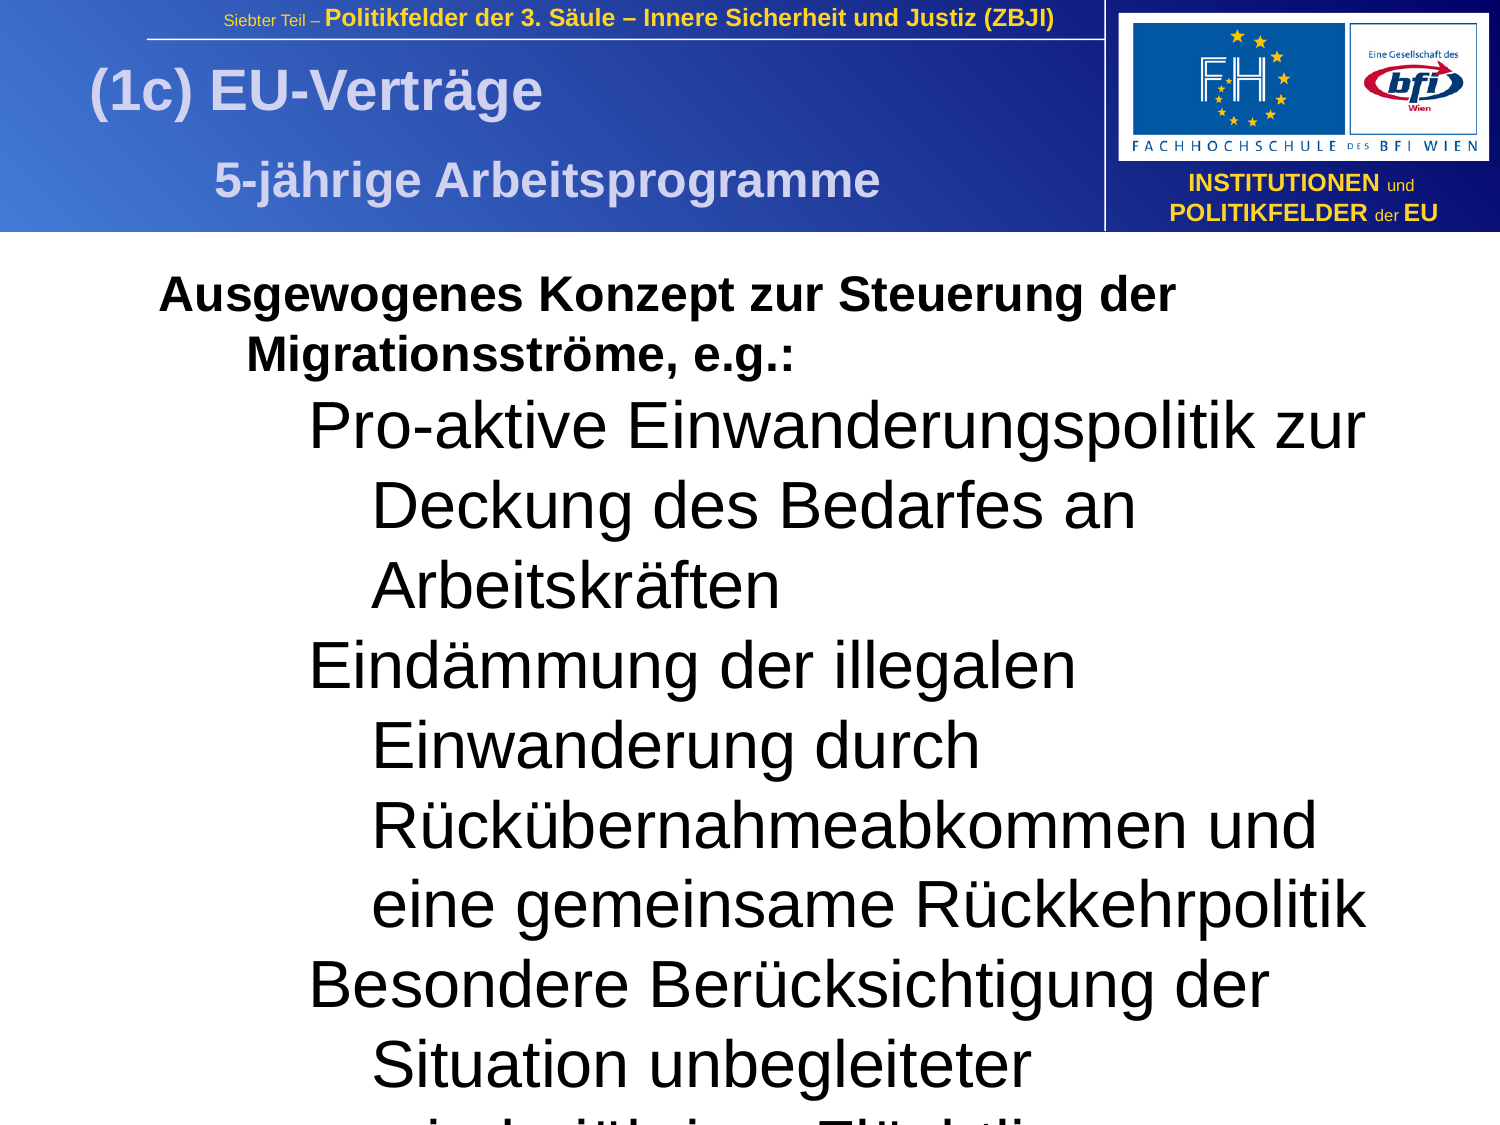

(1c) EU-Verträge
      5-jährige Arbeitsprogramme
Ausgewogenes Konzept zur Steuerung der Migrationsströme, e.g.:
Pro-aktive Einwanderungspolitik zur Deckung des Bedarfes an Arbeitskräften
Eindämmung der illegalen Einwanderung durch Rückübernahmeabkommen und eine gemeinsame Rückkehrpolitik
Besondere Berücksichtigung der Situation unbegleiteter minderjähriger Flüchtlinge
Zusammenarbeit mit Drittstaaten
Verknüpfung der internen und externen Dimension
Maßnahmen für eine bessere Zusammenarbeit und den Austausch von Informationen
Zusammenarbeit mit Internationalen Organisationen (z.B. UNHCR, Europarat, IOM, ICMPD)